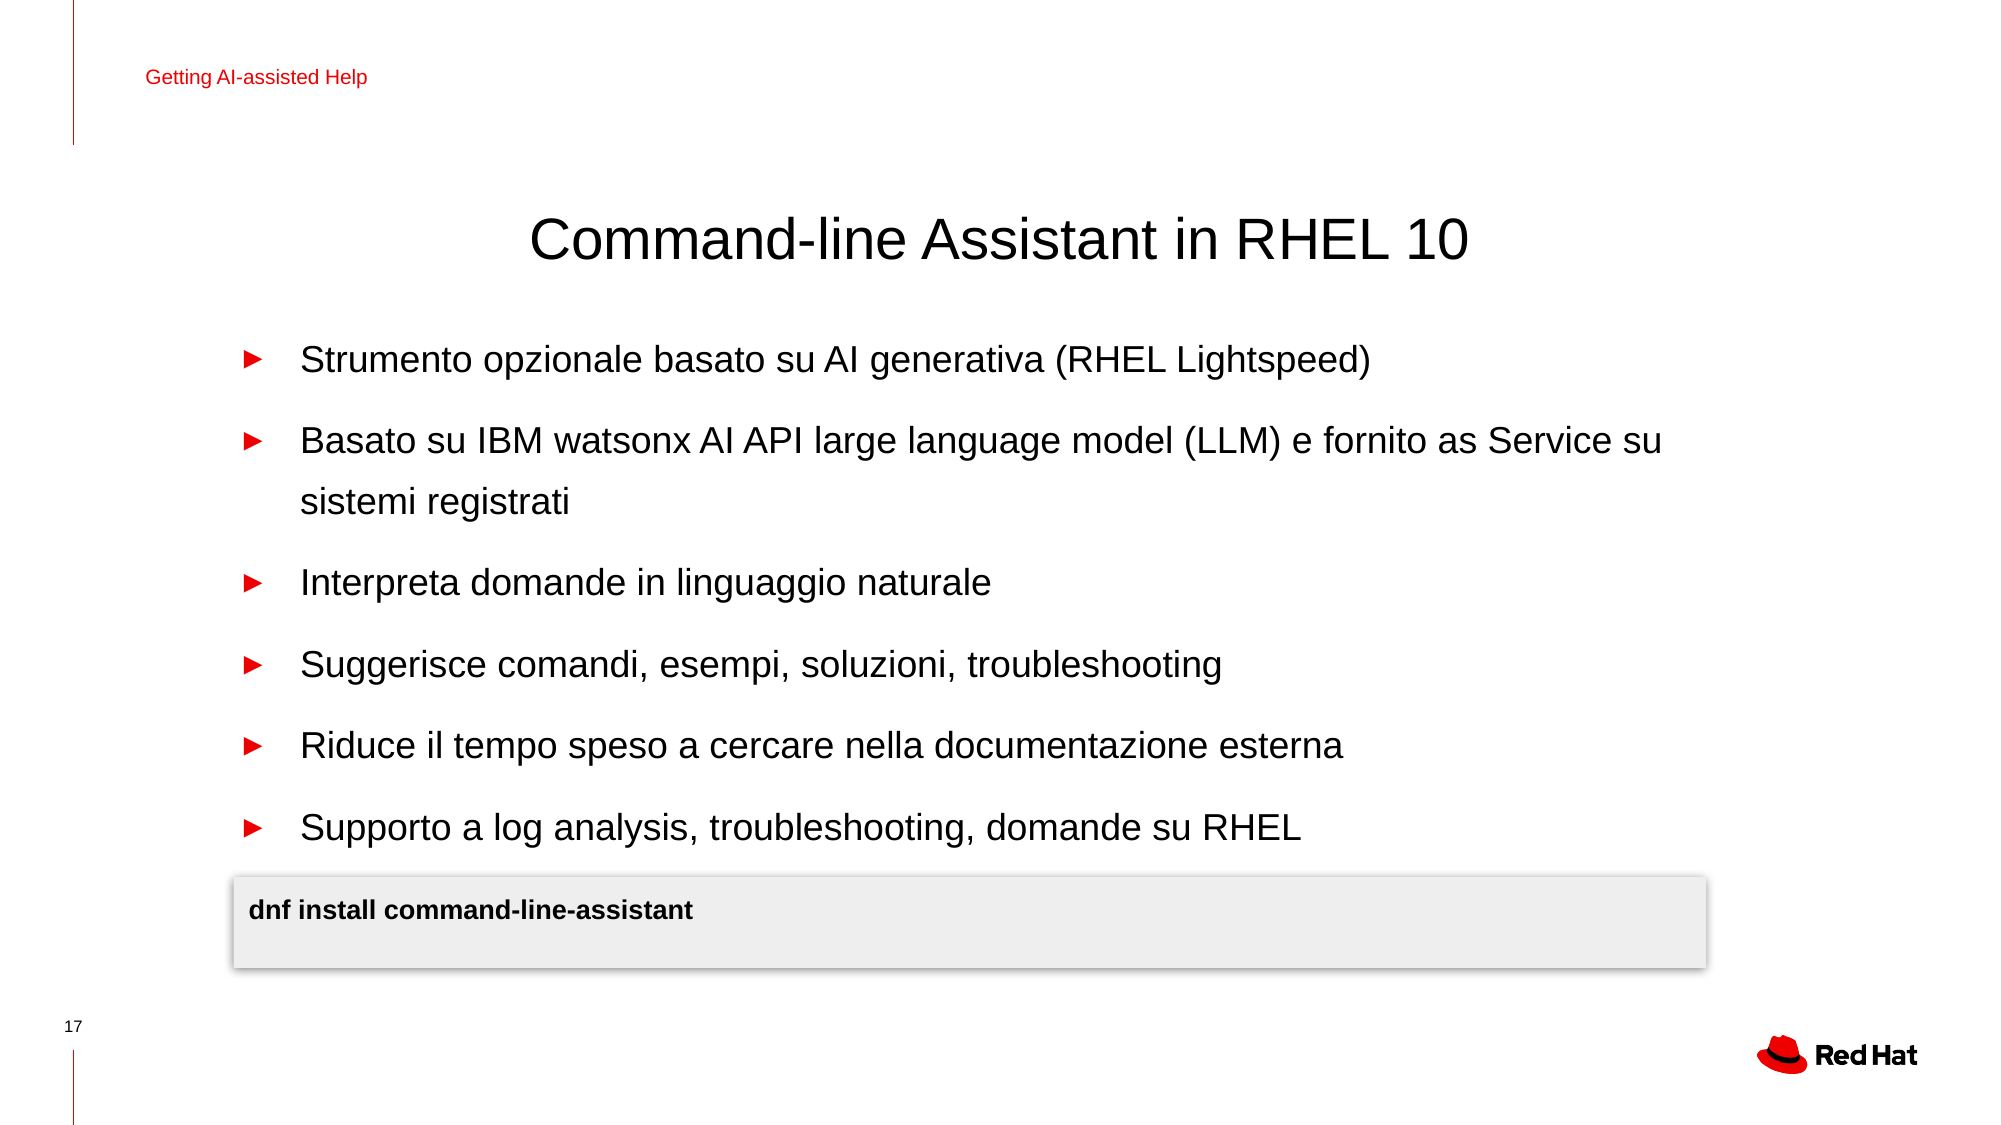

Getting AI-assisted Help
# Command-line Assistant in RHEL 10
Strumento opzionale basato su AI generativa (RHEL Lightspeed)
Basato su IBM watsonx AI API large language model (LLM) e fornito as Service su sistemi registrati
Interpreta domande in linguaggio naturale
Suggerisce comandi, esempi, soluzioni, troubleshooting
Riduce il tempo speso a cercare nella documentazione esterna
Supporto a log analysis, troubleshooting, domande su RHEL
dnf install command-line-assistant
17